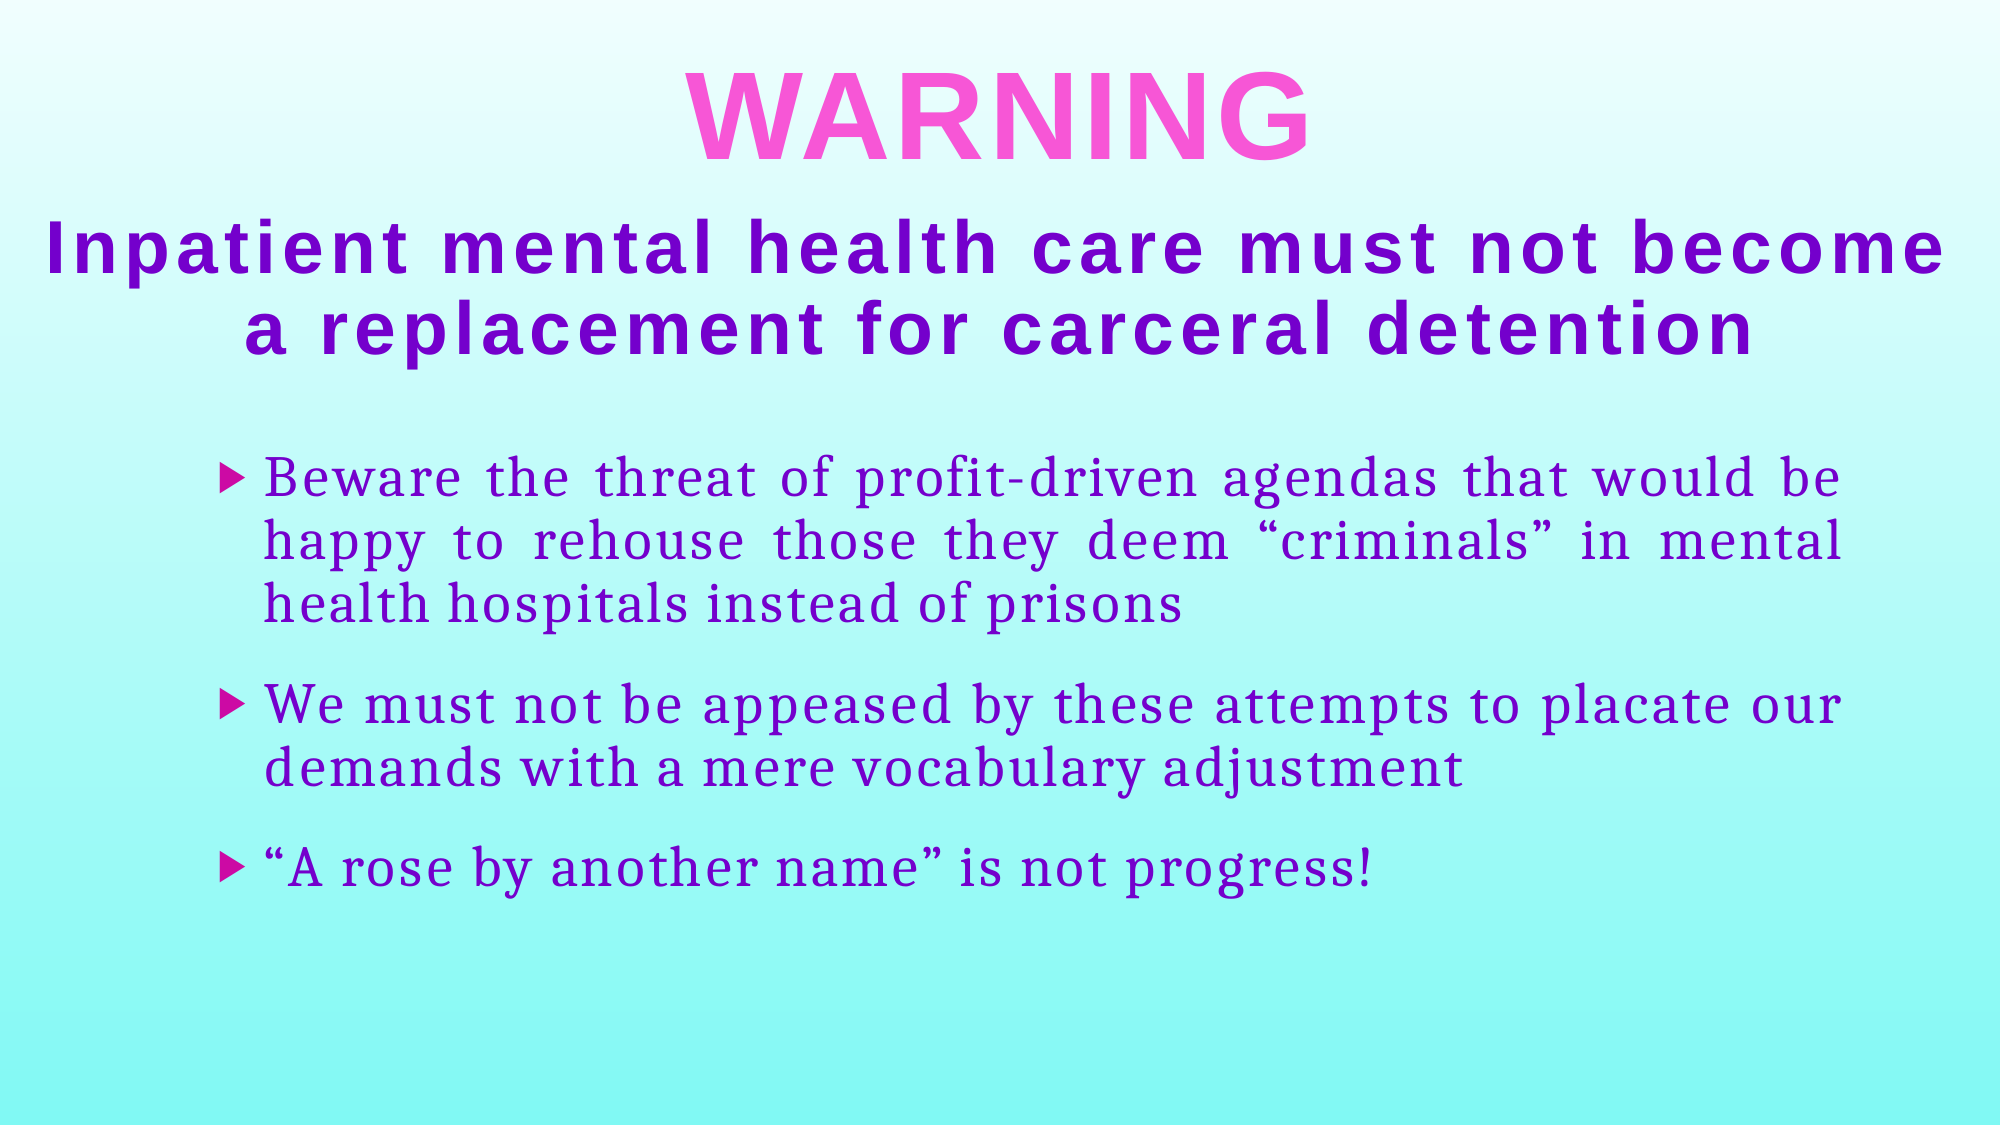

# WARNING
Inpatient mental health care must not become a replacement for carceral detention
Beware the threat of profit-driven agendas that would be happy to rehouse those they deem “criminals” in mental health hospitals instead of prisons
We must not be appeased by these attempts to placate our demands with a mere vocabulary adjustment
“A rose by another name” is not progress!